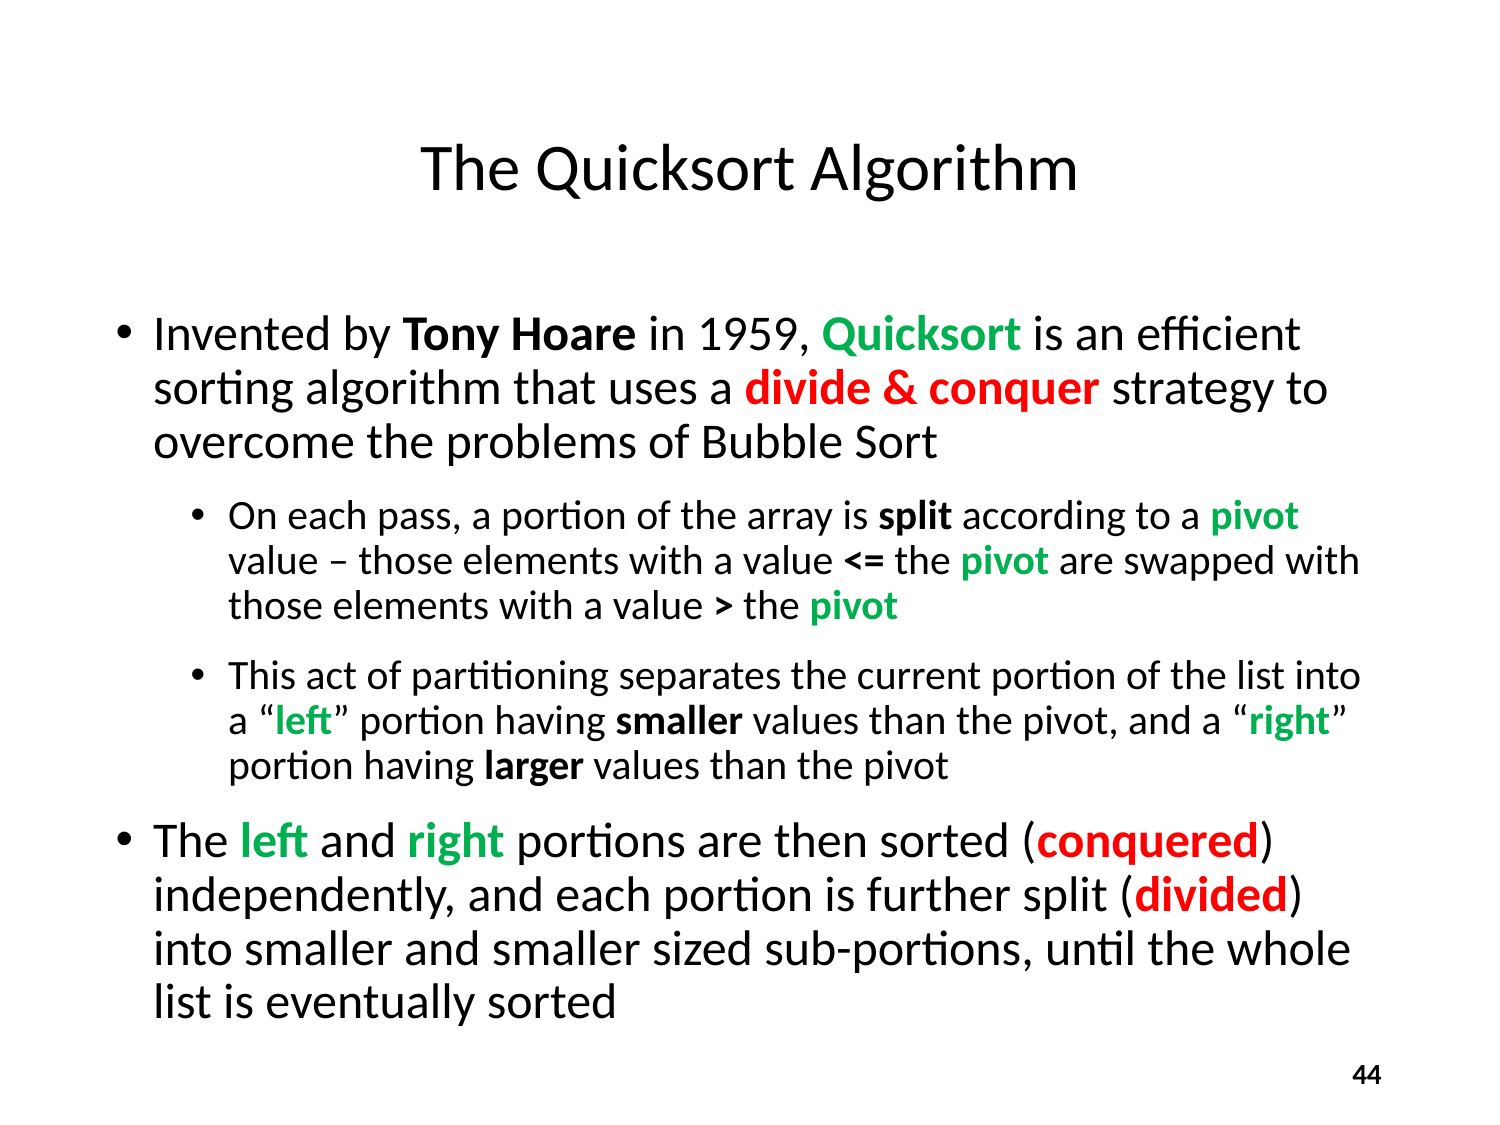

# The Quicksort Algorithm
Invented by Tony Hoare in 1959, Quicksort is an efficient sorting algorithm that uses a divide & conquer strategy to overcome the problems of Bubble Sort
On each pass, a portion of the array is split according to a pivot value – those elements with a value <= the pivot are swapped with those elements with a value > the pivot
This act of partitioning separates the current portion of the list into a “left” portion having smaller values than the pivot, and a “right” portion having larger values than the pivot
The left and right portions are then sorted (conquered) independently, and each portion is further split (divided) into smaller and smaller sized sub-portions, until the whole list is eventually sorted

44